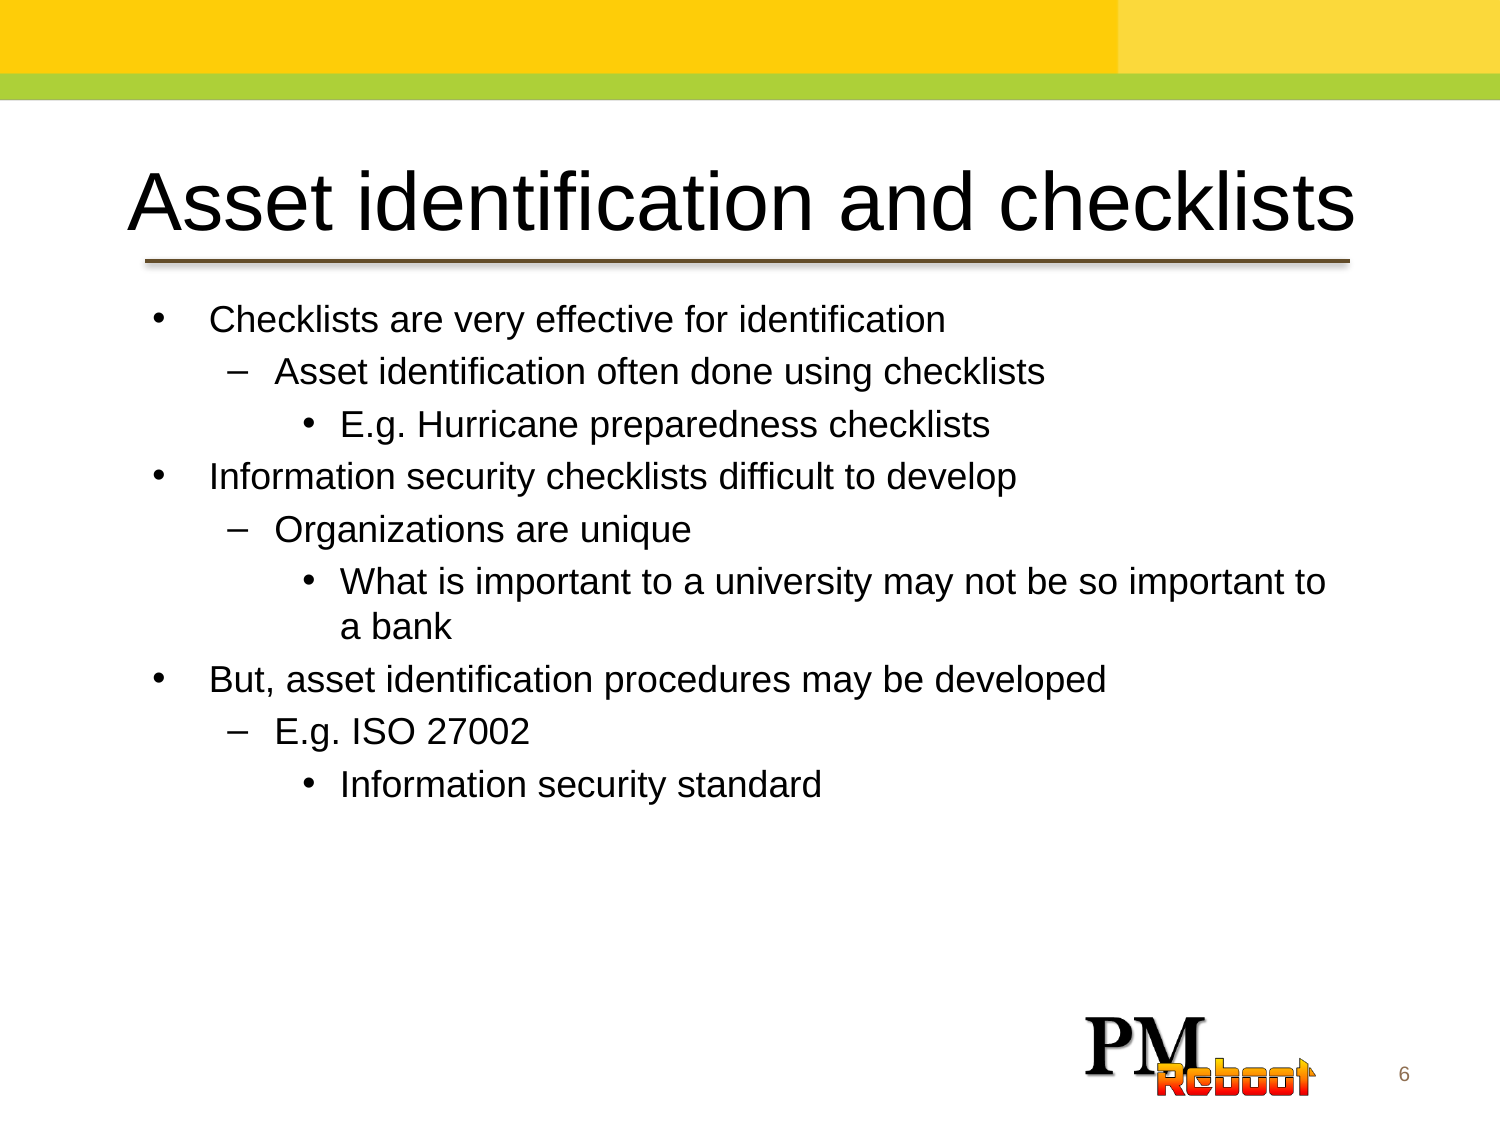

Asset identification and checklists
Checklists are very effective for identification
Asset identification often done using checklists
E.g. Hurricane preparedness checklists
Information security checklists difficult to develop
Organizations are unique
What is important to a university may not be so important to a bank
But, asset identification procedures may be developed
E.g. ISO 27002
Information security standard
6